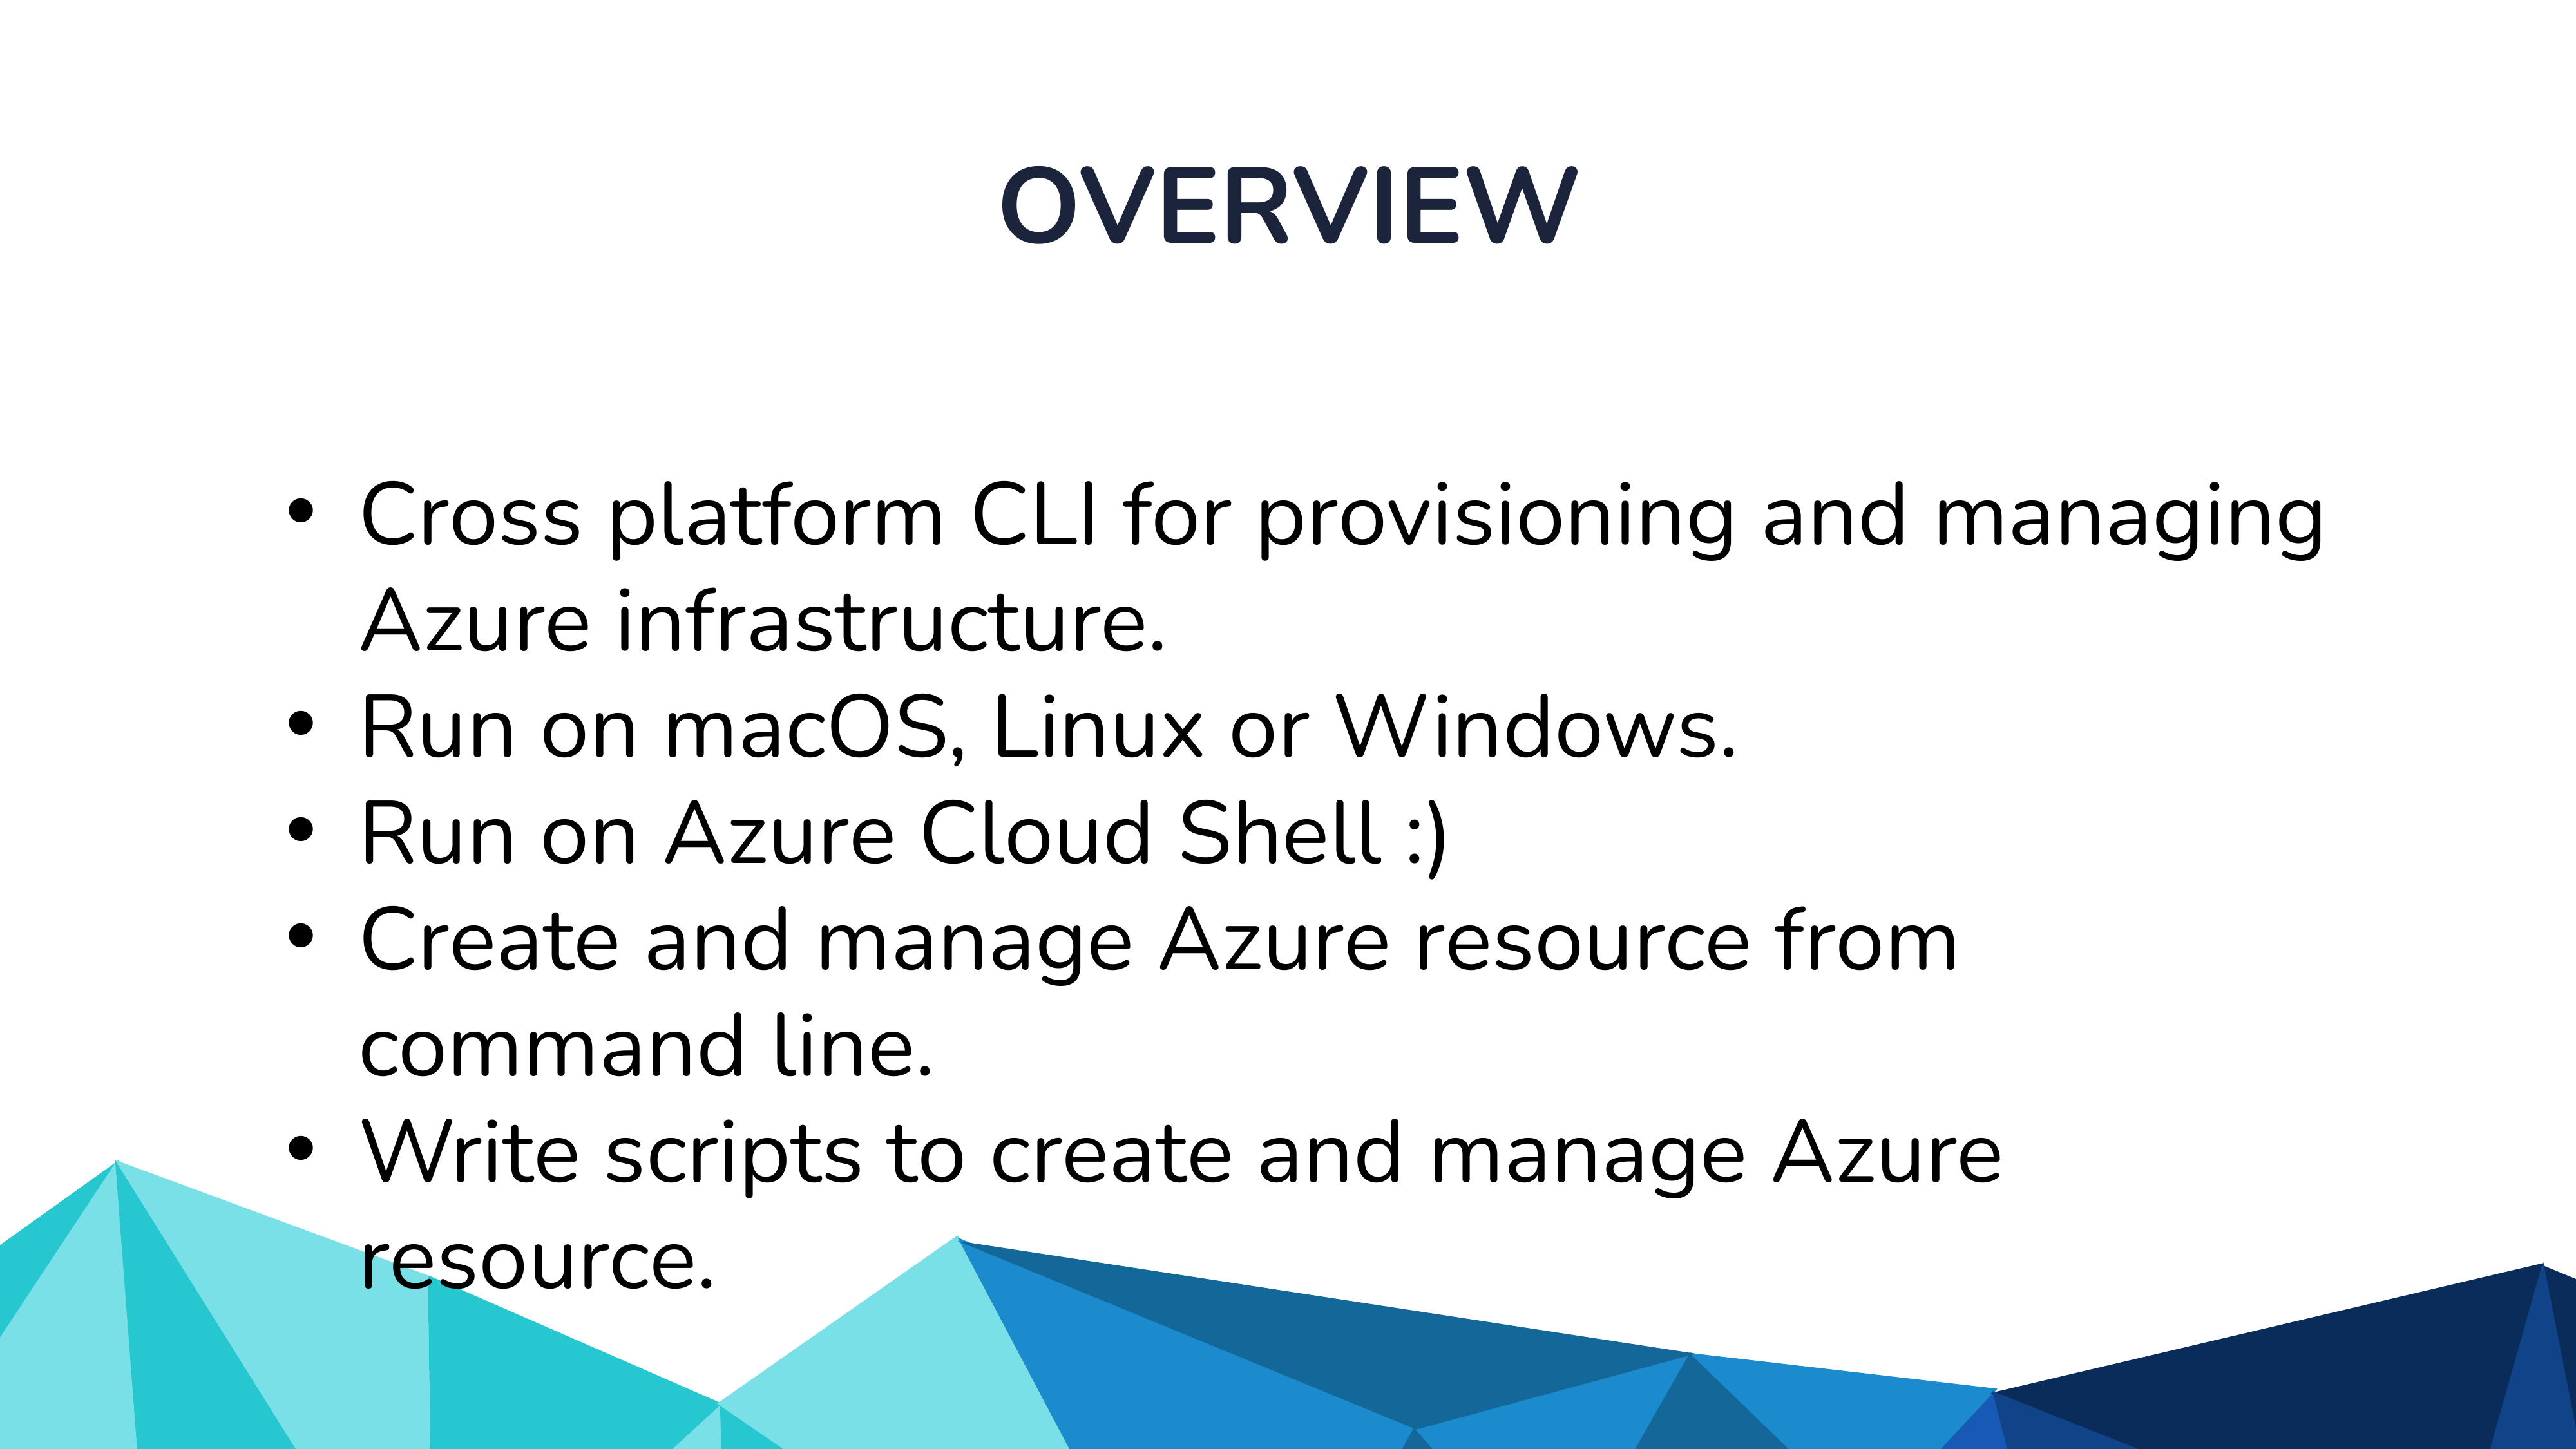

OVERVIEW
Cross platform CLI for provisioning and managing Azure infrastructure.
Run on macOS, Linux or Windows.
Run on Azure Cloud Shell :)
Create and manage Azure resource from command line.
Write scripts to create and manage Azure resource.